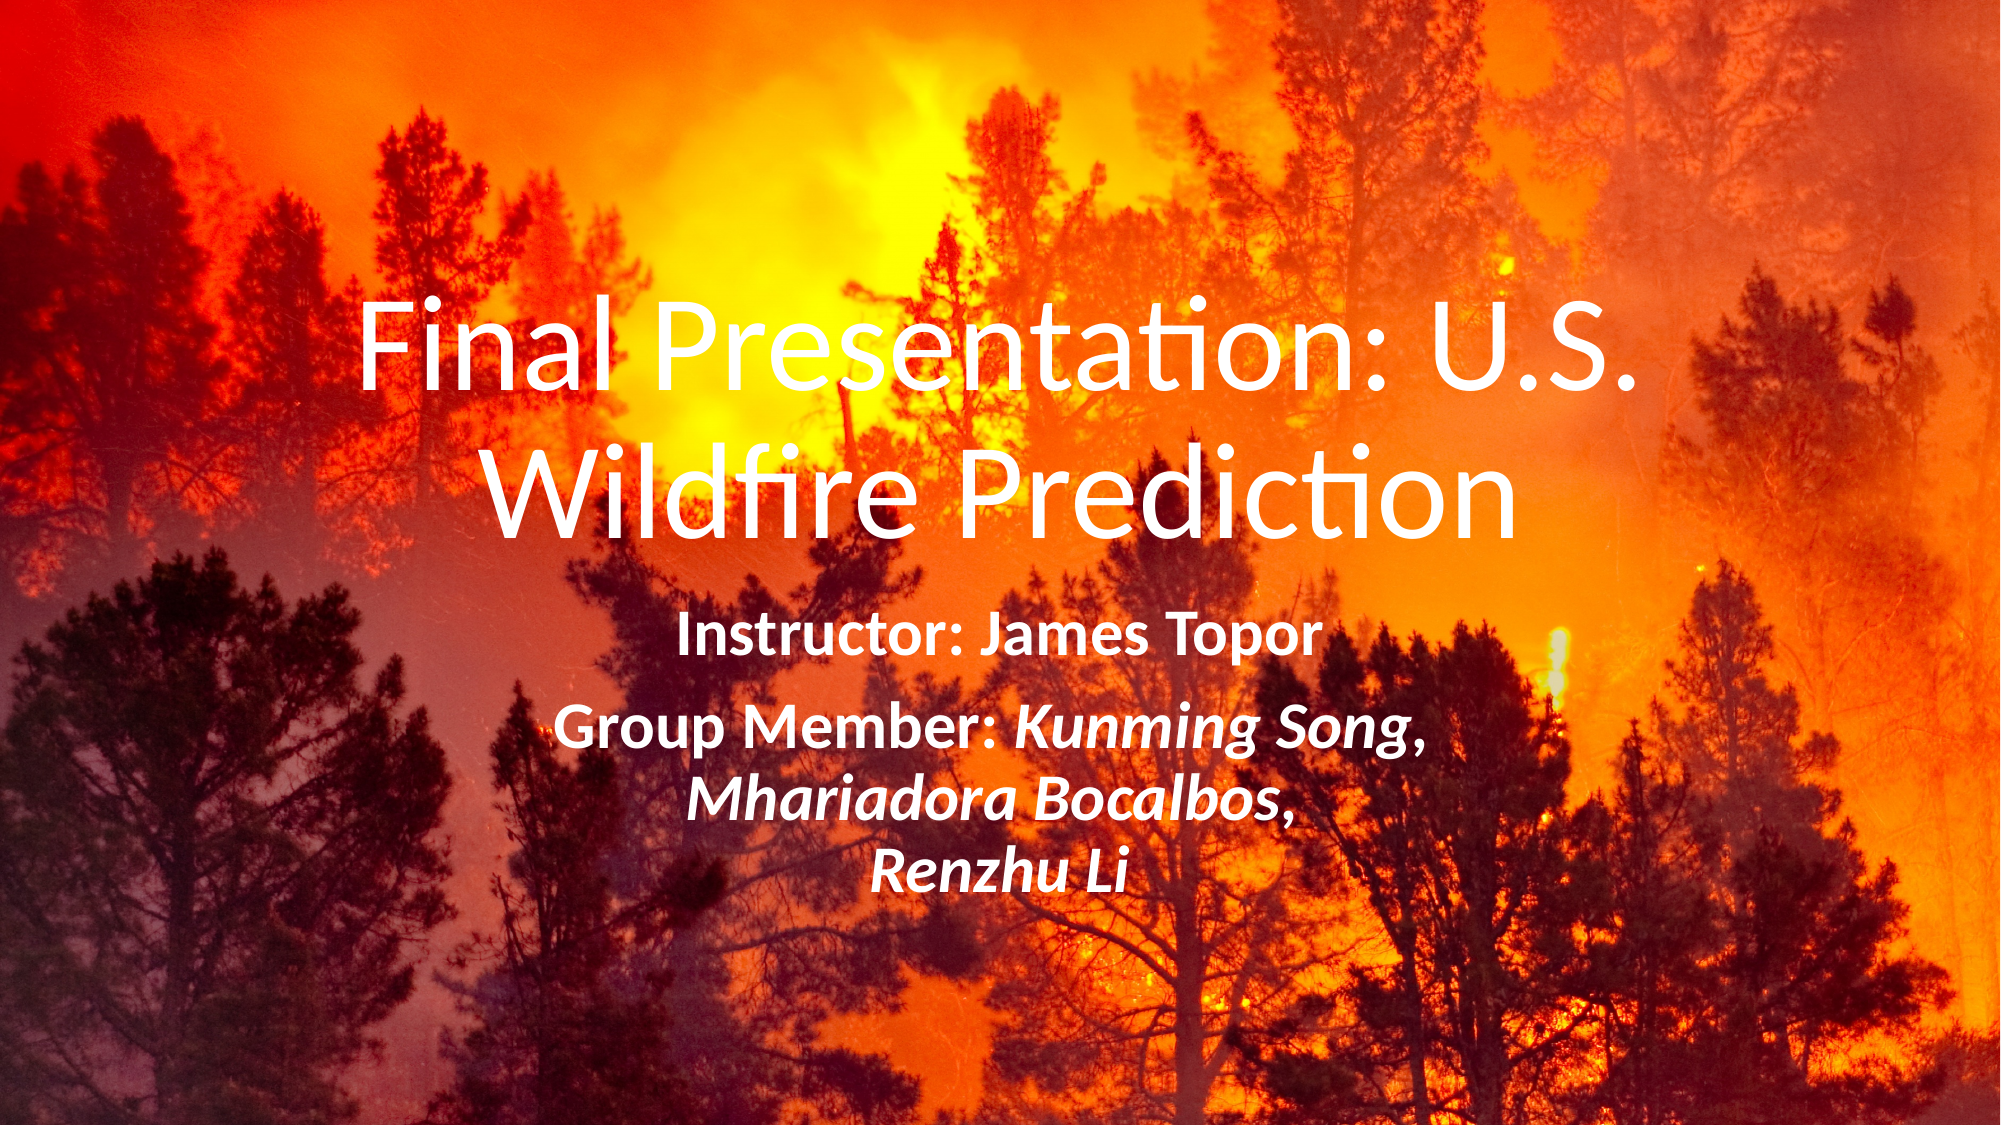

# Final Presentation: U.S. Wildfire Prediction
Instructor: James Topor
Group Member: Kunming Song,
Mhariadora Bocalbos,
Renzhu Li